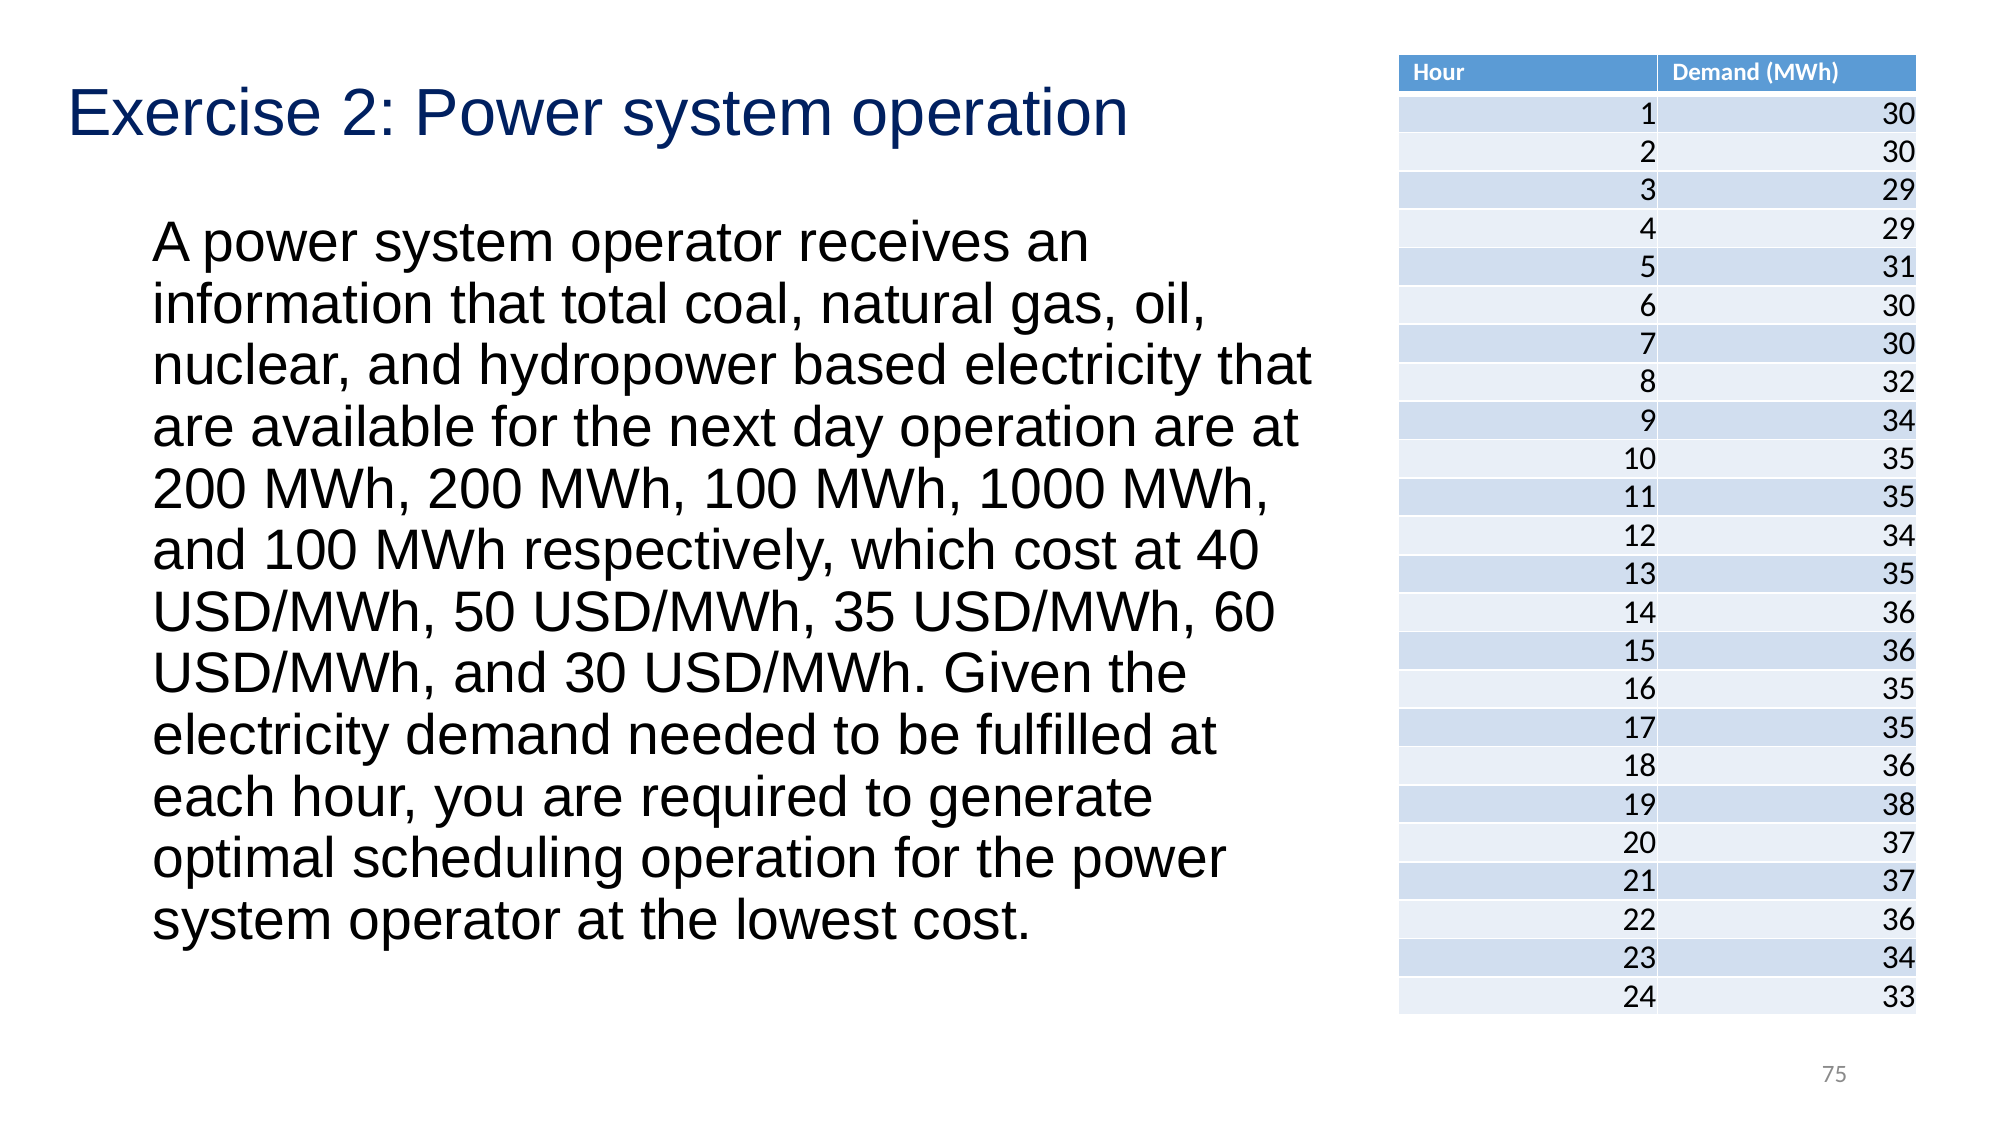

Exercise 2: Power system operation
| Hour | Demand (MWh) |
| --- | --- |
| 1 | 30 |
| 2 | 30 |
| 3 | 29 |
| 4 | 29 |
| 5 | 31 |
| 6 | 30 |
| 7 | 30 |
| 8 | 32 |
| 9 | 34 |
| 10 | 35 |
| 11 | 35 |
| 12 | 34 |
| 13 | 35 |
| 14 | 36 |
| 15 | 36 |
| 16 | 35 |
| 17 | 35 |
| 18 | 36 |
| 19 | 38 |
| 20 | 37 |
| 21 | 37 |
| 22 | 36 |
| 23 | 34 |
| 24 | 33 |
A power system operator receives an information that total coal, natural gas, oil, nuclear, and hydropower based electricity that are available for the next day operation are at 200 MWh, 200 MWh, 100 MWh, 1000 MWh, and 100 MWh respectively, which cost at 40 USD/MWh, 50 USD/MWh, 35 USD/MWh, 60 USD/MWh, and 30 USD/MWh. Given the electricity demand needed to be fulfilled at each hour, you are required to generate optimal scheduling operation for the power system operator at the lowest cost.
75